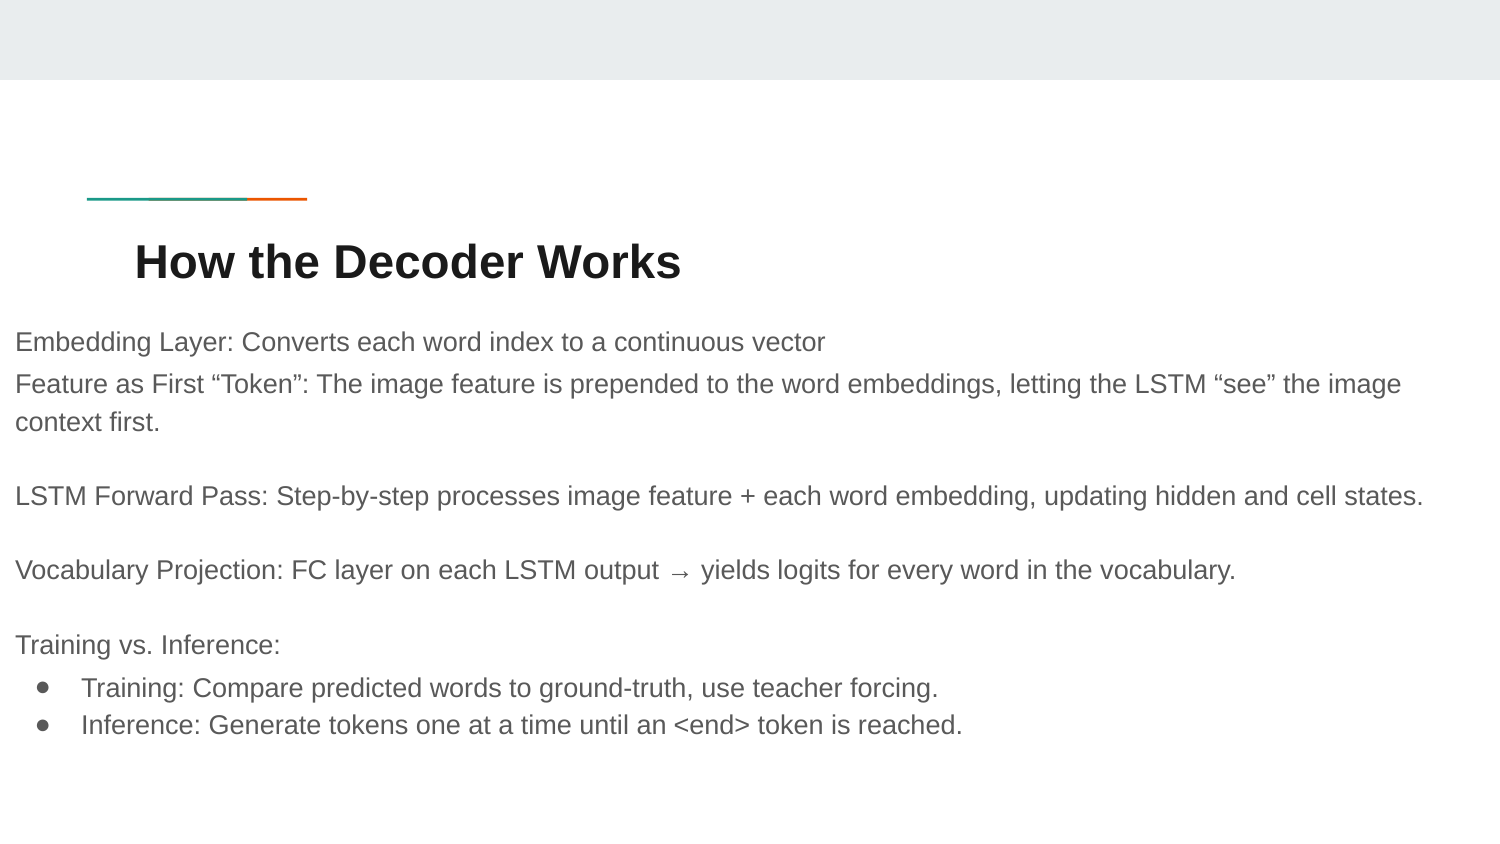

# How the Decoder Works
Embedding Layer: Converts each word index to a continuous vector
Feature as First “Token”: The image feature is prepended to the word embeddings, letting the LSTM “see” the image context first.

LSTM Forward Pass: Step-by-step processes image feature + each word embedding, updating hidden and cell states.

Vocabulary Projection: FC layer on each LSTM output → yields logits for every word in the vocabulary.

Training vs. Inference:
Training: Compare predicted words to ground-truth, use teacher forcing.
Inference: Generate tokens one at a time until an <end> token is reached.